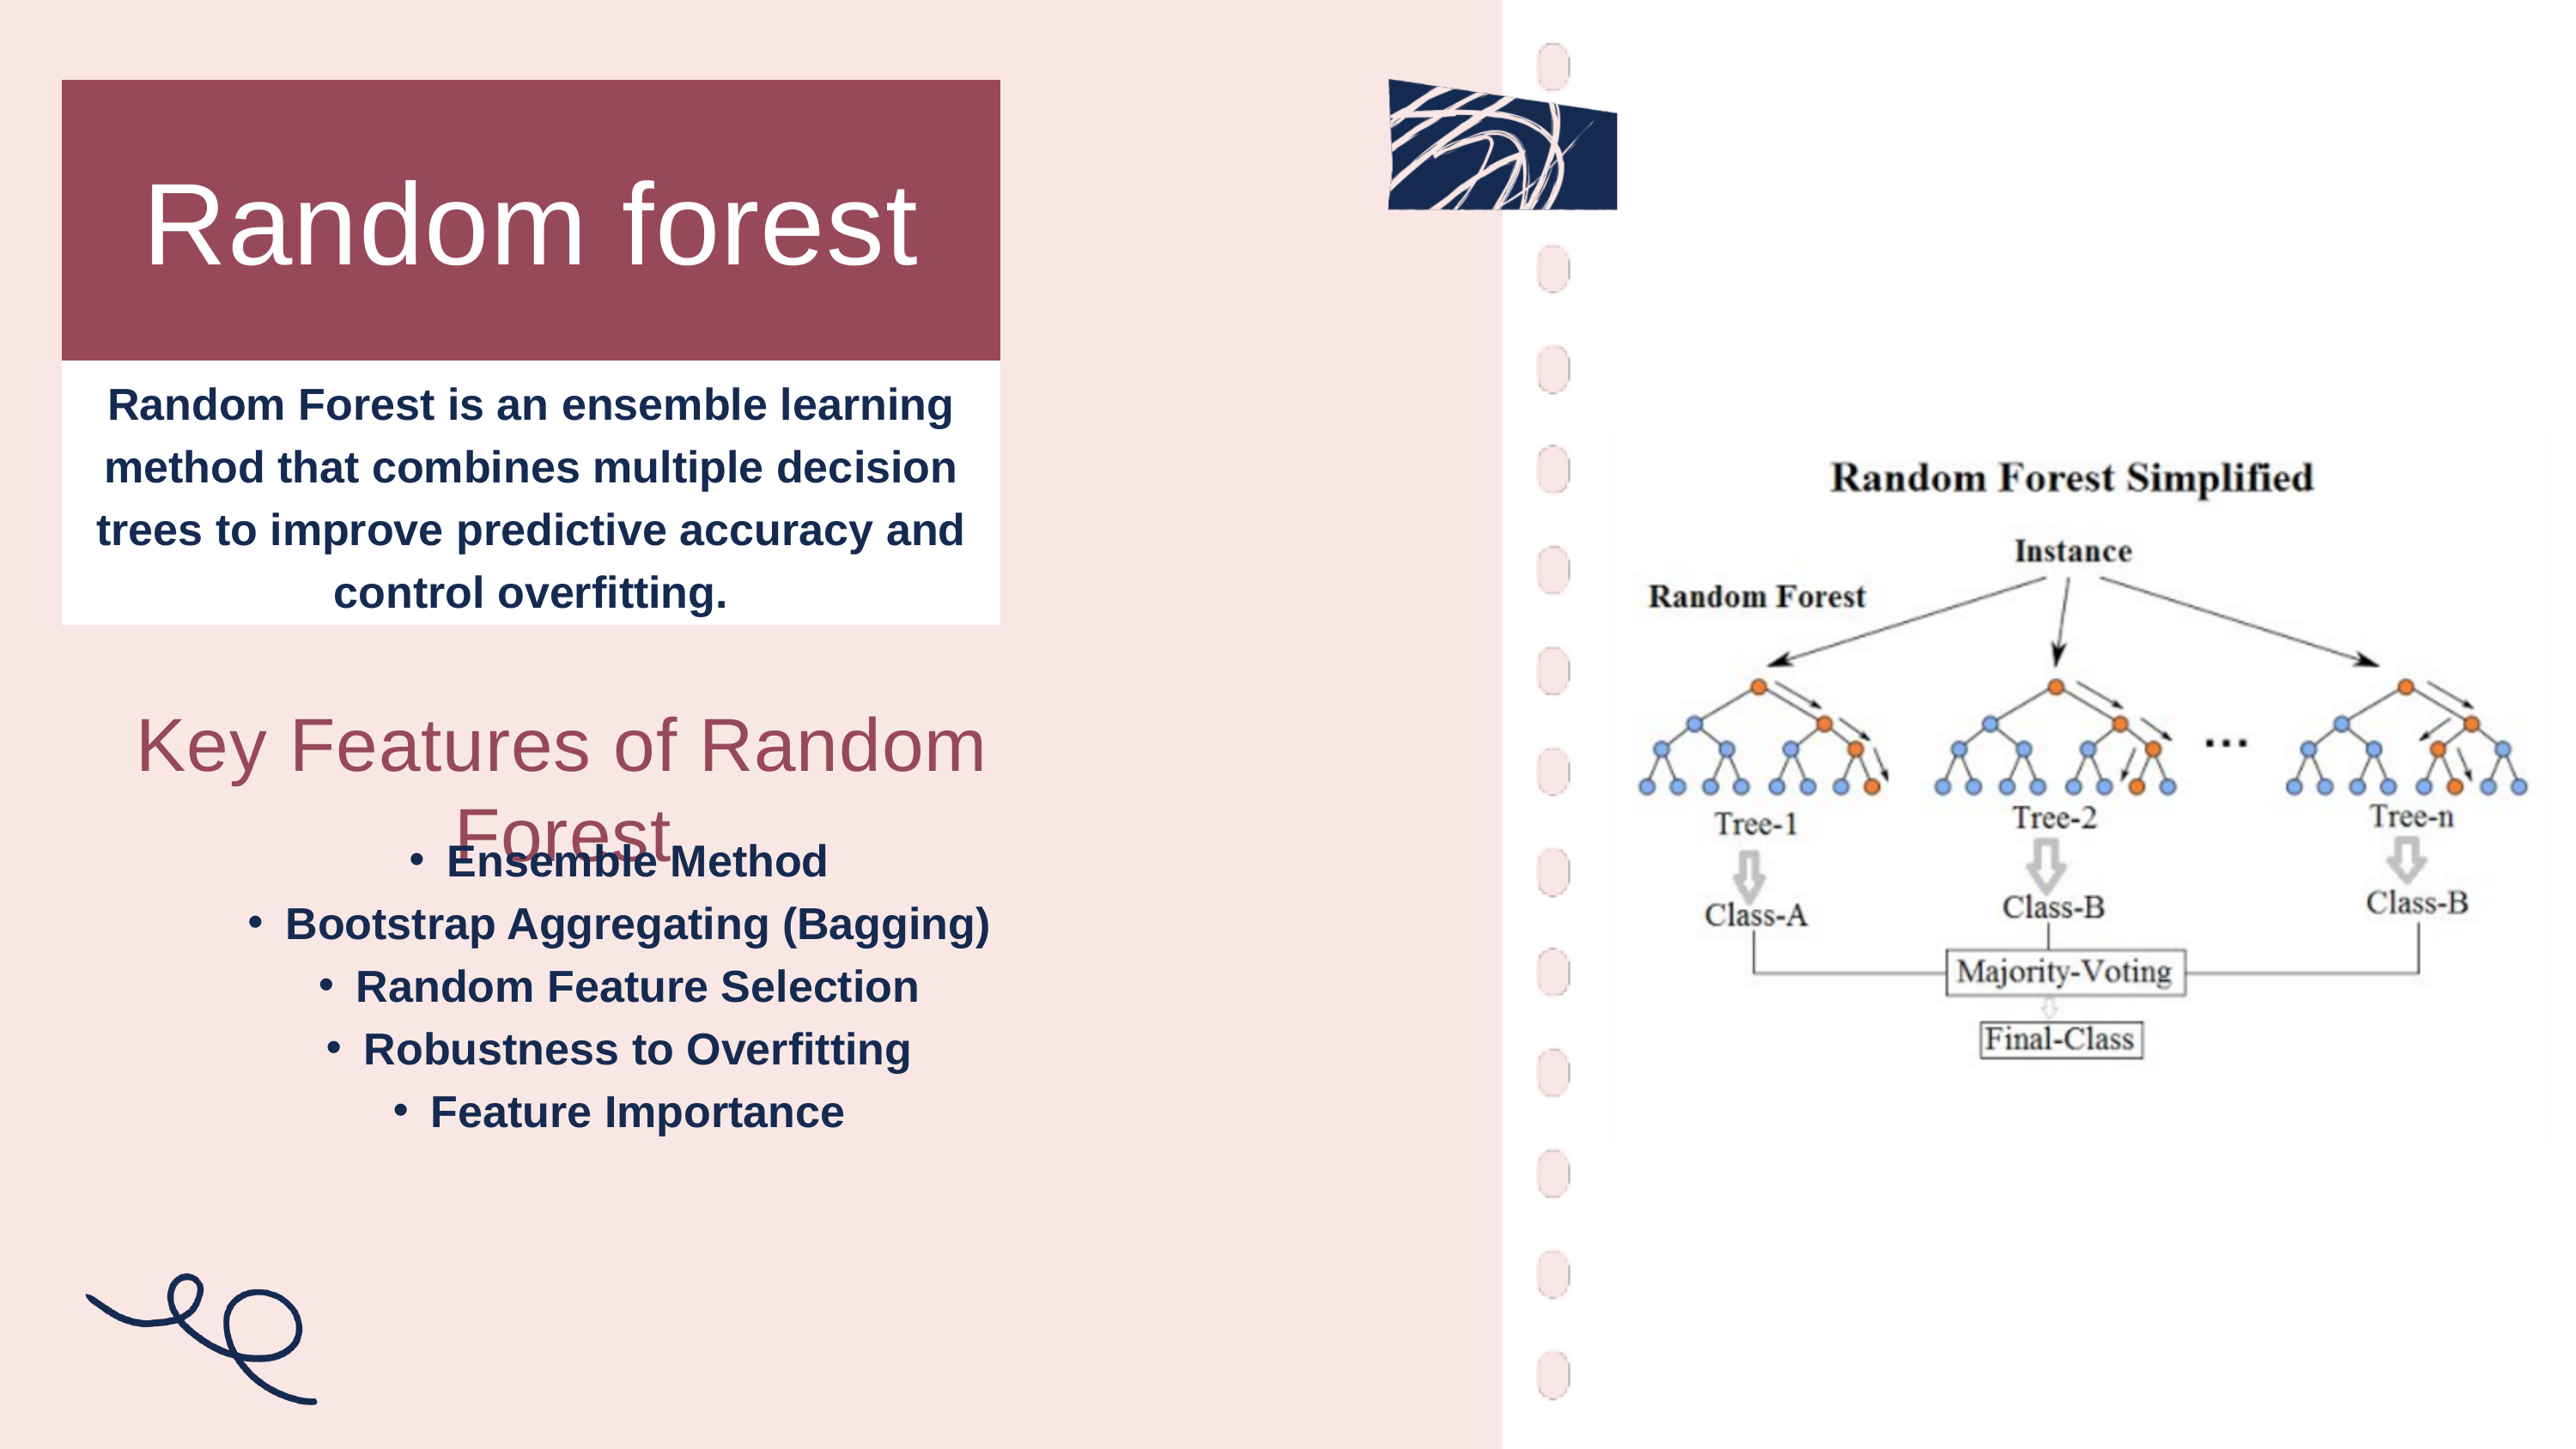

| Random forest |
| --- |
| Random Forest is an ensemble learning method that combines multiple decision trees to improve predictive accuracy and control overfitting. |

Key Features of Random Forest
Ensemble Method
Bootstrap Aggregating (Bagging)
Random Feature Selection
Robustness to Overfitting
Feature Importance